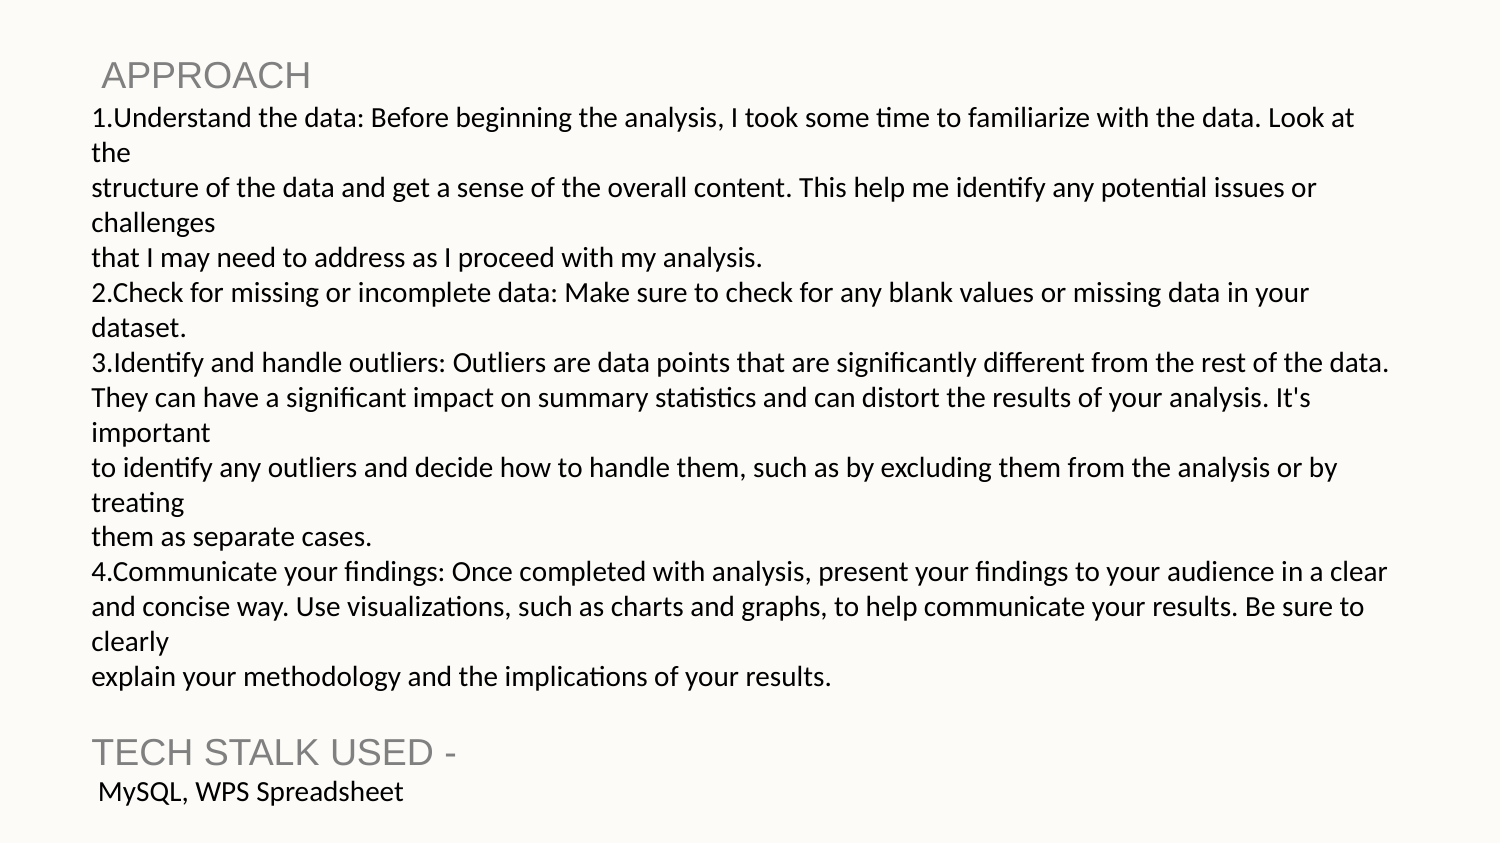

APPROACH
1.Understand the data: Before beginning the analysis, I took some time to familiarize with the data. Look at the
structure of the data and get a sense of the overall content. This help me identify any potential issues or challenges
that I may need to address as I proceed with my analysis.
2.Check for missing or incomplete data: Make sure to check for any blank values or missing data in your dataset.
3.Identify and handle outliers: Outliers are data points that are significantly different from the rest of the data.
They can have a significant impact on summary statistics and can distort the results of your analysis. It's important
to identify any outliers and decide how to handle them, such as by excluding them from the analysis or by treating
them as separate cases.
4.Communicate your findings: Once completed with analysis, present your findings to your audience in a clear
and concise way. Use visualizations, such as charts and graphs, to help communicate your results. Be sure to clearly
explain your methodology and the implications of your results.

TECH STALK USED -
 MySQL, WPS Spreadsheet